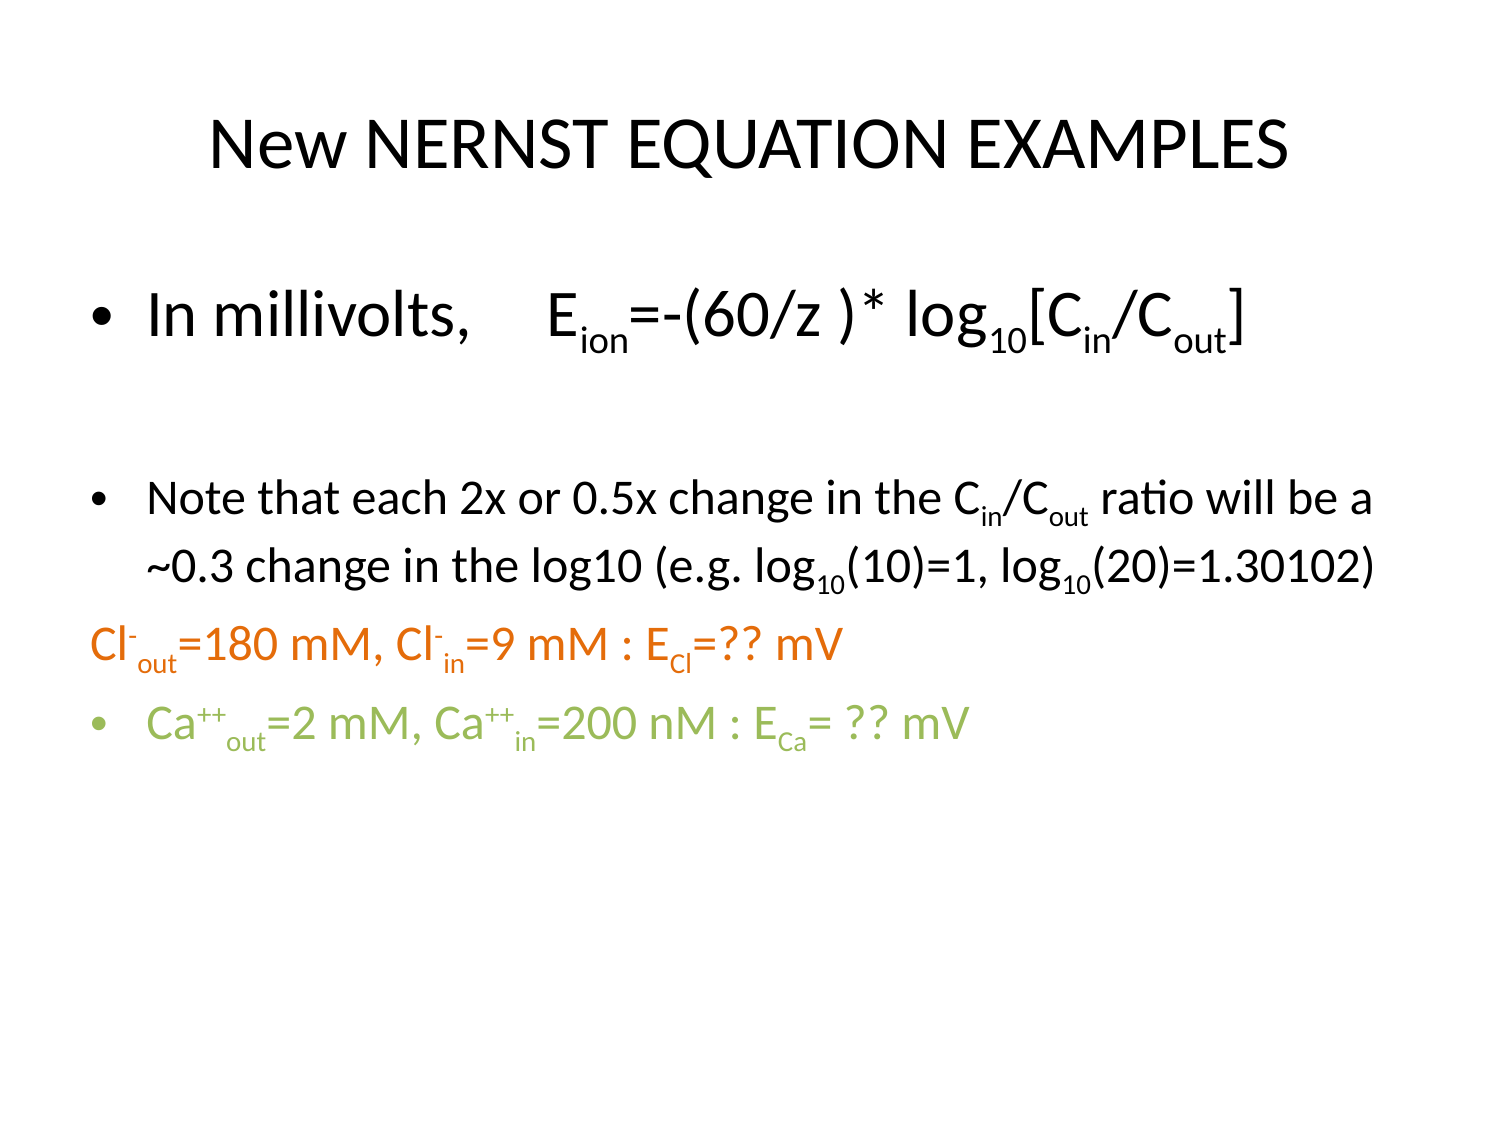

New NERNST EQUATION EXAMPLES
In millivolts,     Eion=-(60/z )* log10[Cin/Cout]

Note that each 2x or 0.5x change in the Cin/Cout ratio will be a ~0.3 change in the log10 (e.g. log10(10)=1, log10(20)=1.30102)
Cl-out=180 mM, Cl-in=9 mM : ECl=?? mV
Ca++out=2 mM, Ca++in=200 nM : ECa= ?? mV